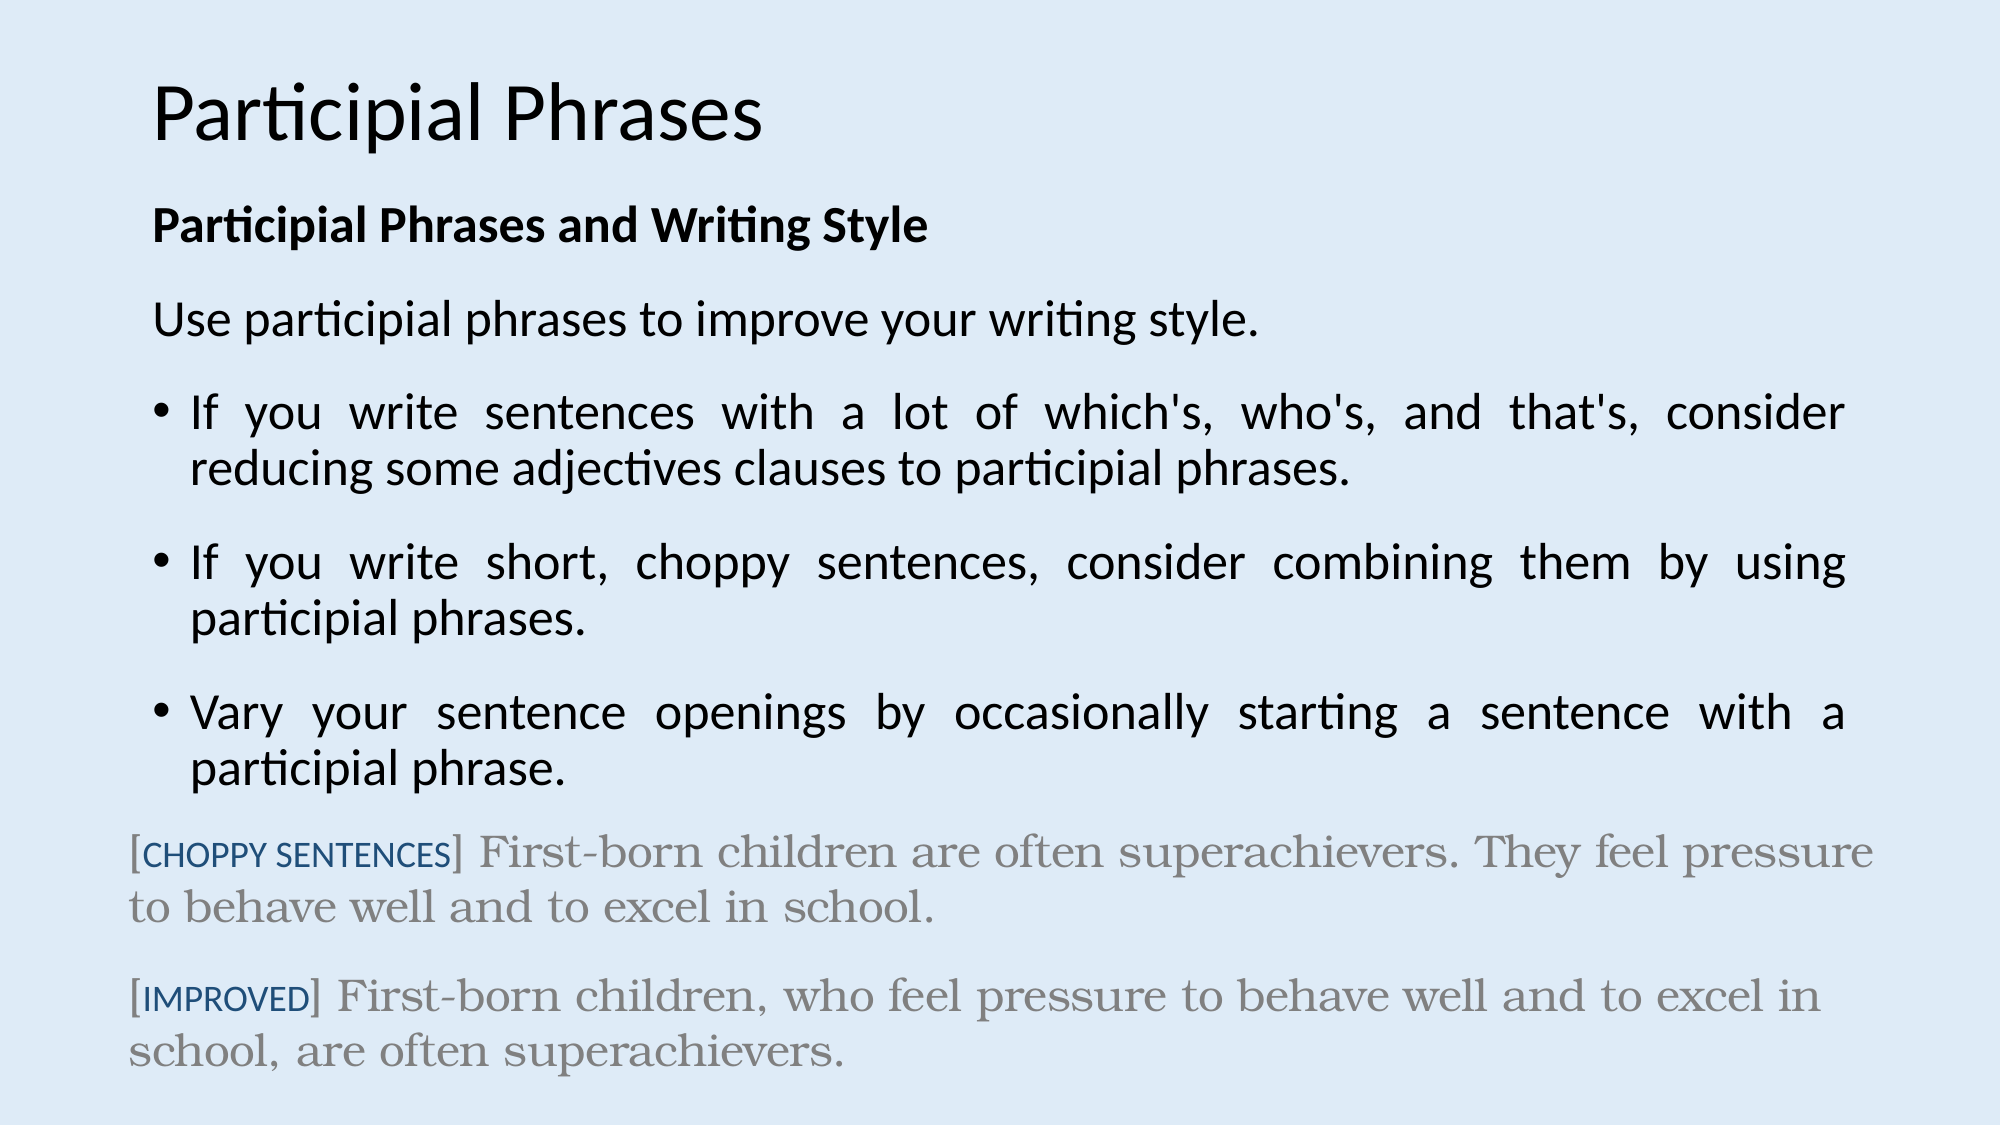

# Participial Phrases
Participial Phrases and Writing Style
Use participial phrases to improve your writing style.
If you write sentences with a lot of which's, who's, and that's, consider reducing some adjectives clauses to participial phrases.
If you write short, choppy sentences, consider combining them by using participial phrases.
Vary your sentence openings by occasionally starting a sentence with a participial phrase.
[CHOPPY SENTENCES] First-born children are often superachievers. They feel pressure to behave well and to excel in school.
[IMPROVED] First-born children, who feel pressure to behave well and to excel in school, are often superachievers.